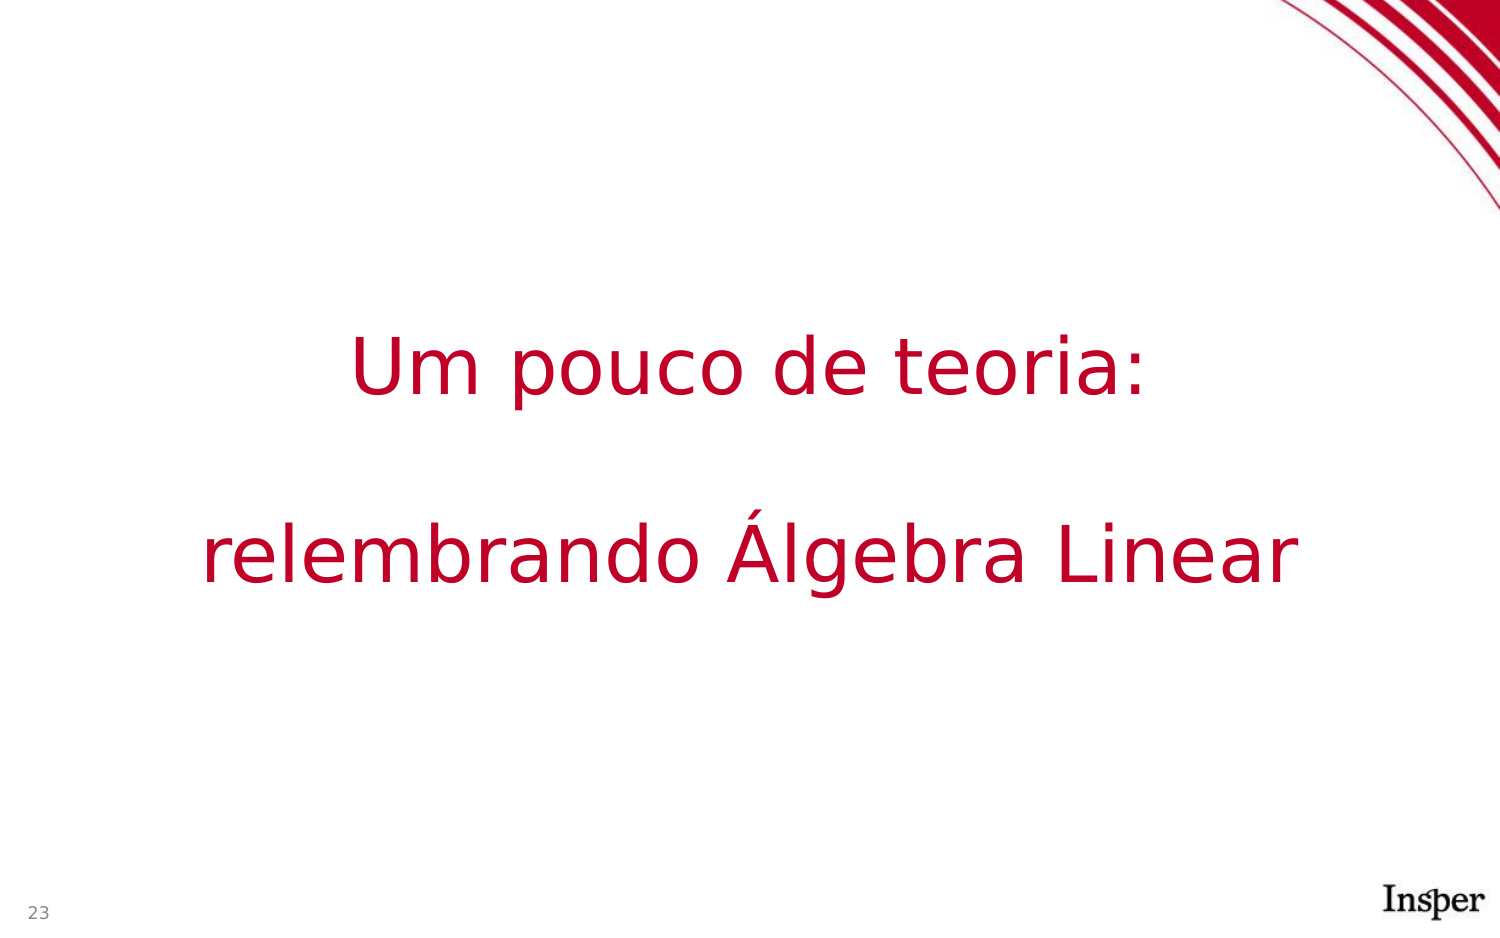

# Um pouco de teoria:

relembrando Álgebra Linear
23